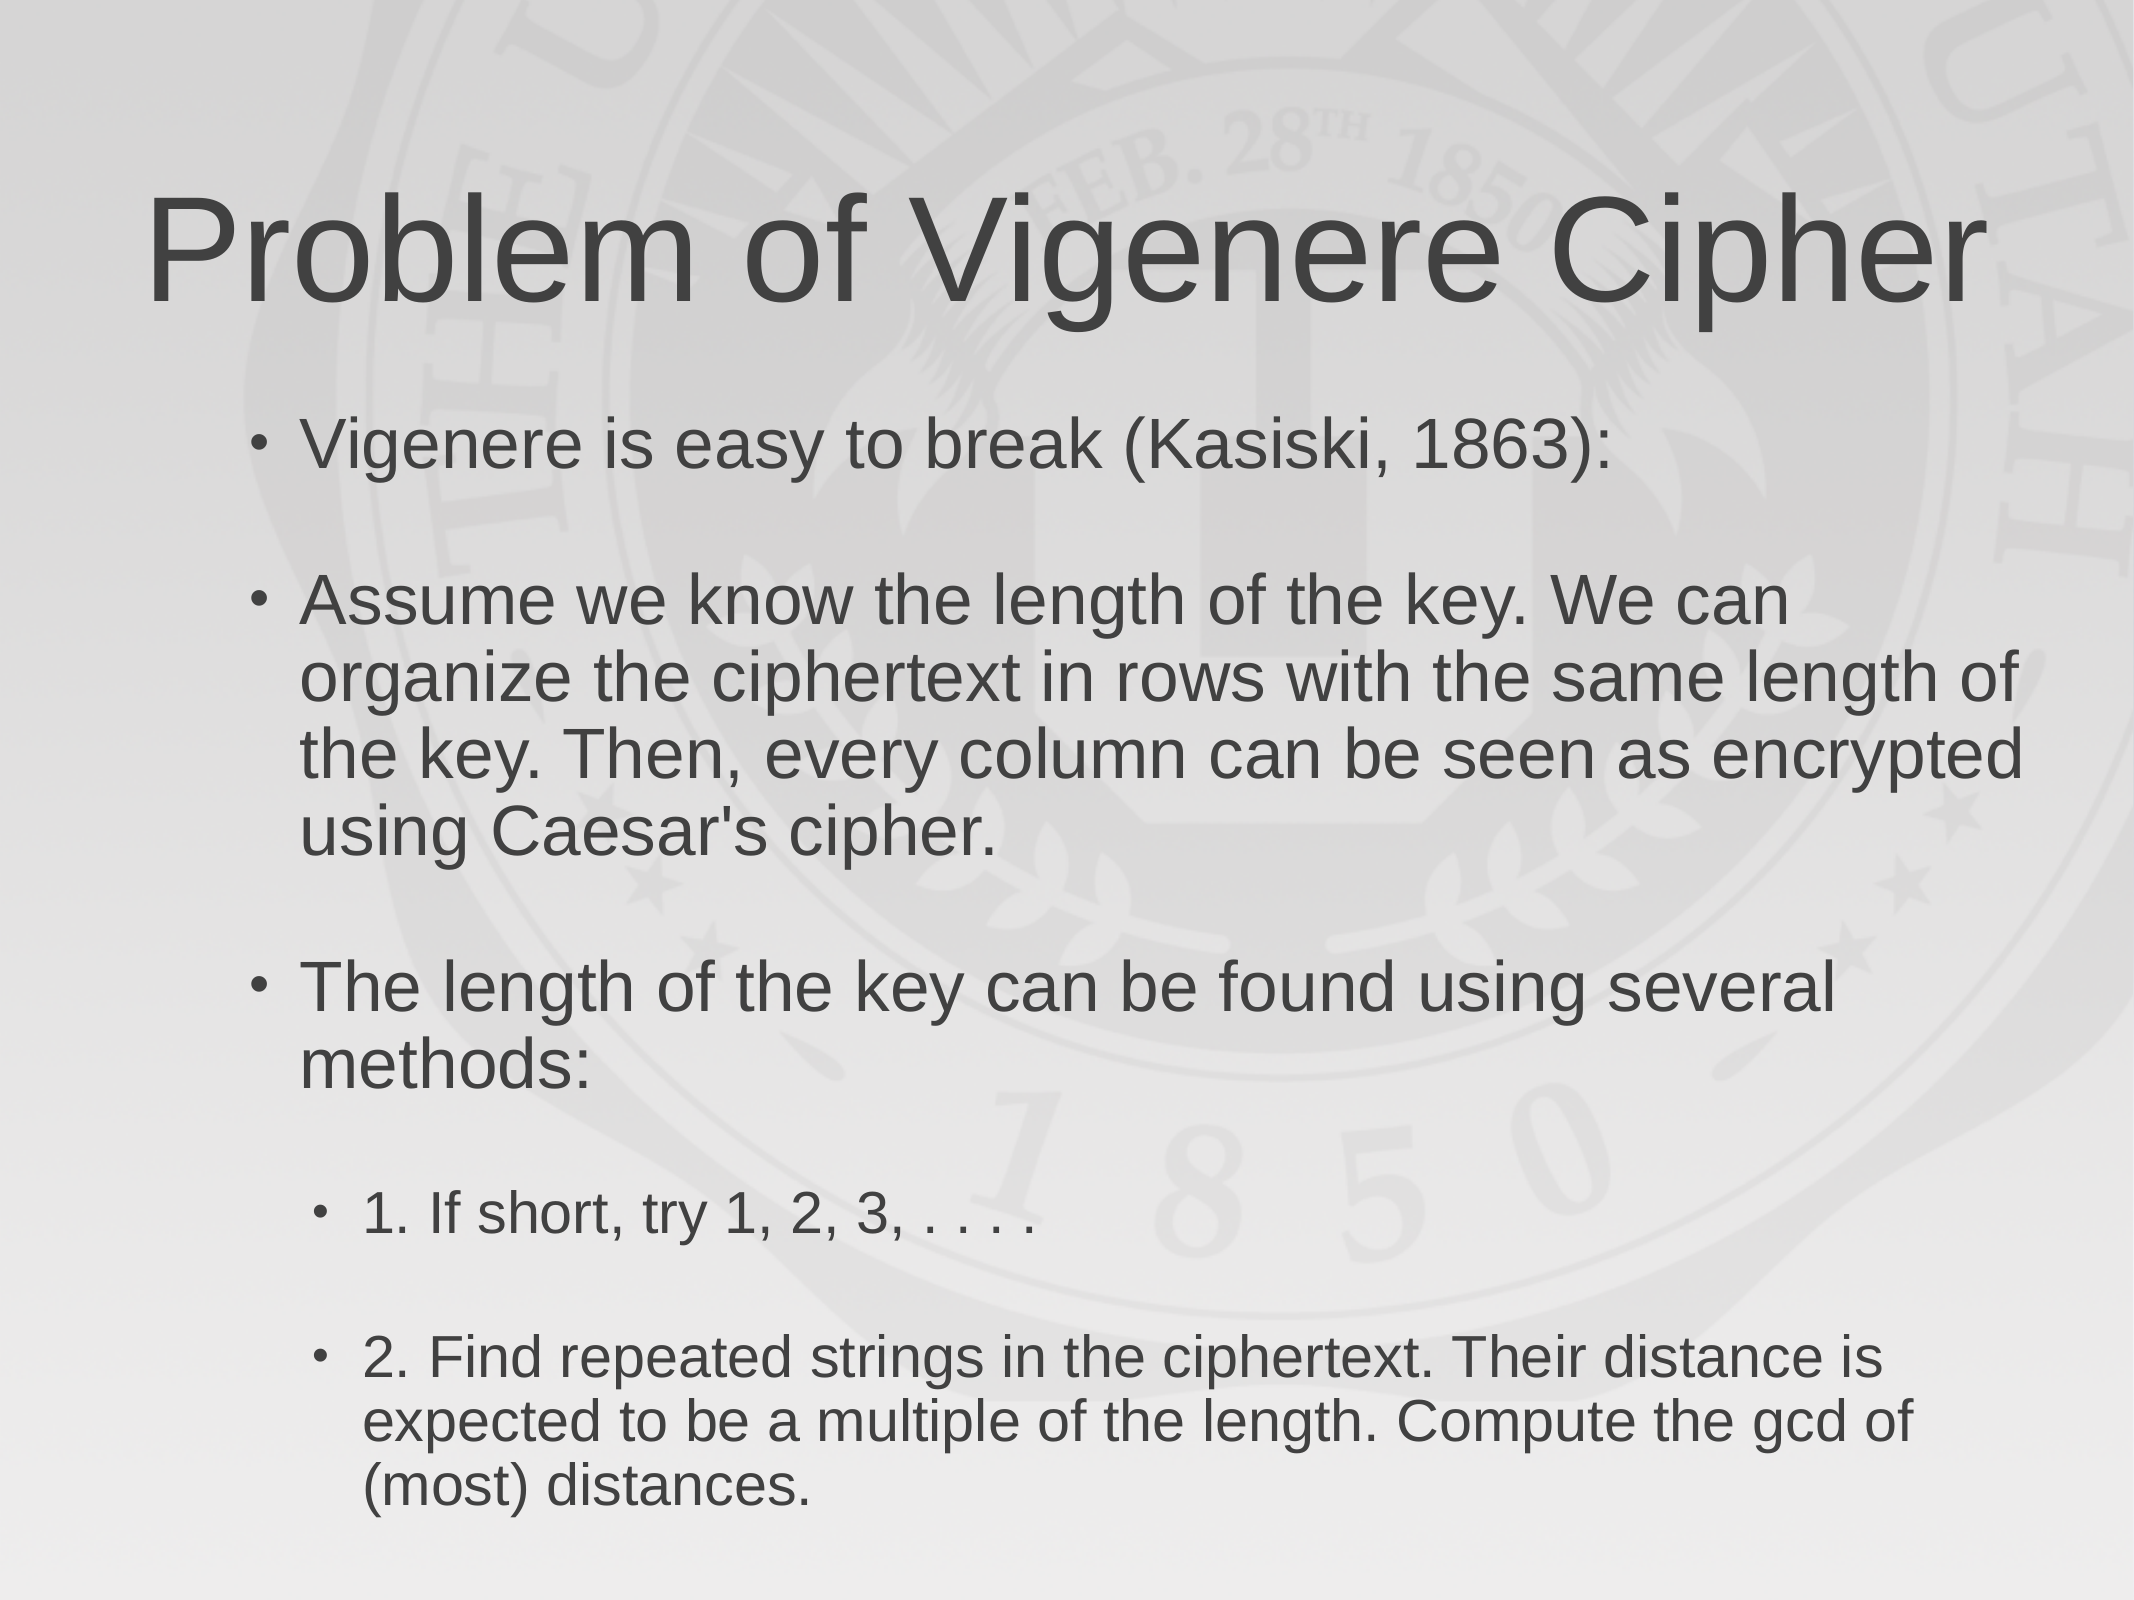

# Problem of Vigenere Cipher
Vigenere is easy to break (Kasiski, 1863):
Assume we know the length of the key. We can organize the ciphertext in rows with the same length of the key. Then, every column can be seen as encrypted using Caesar's cipher.
The length of the key can be found using several methods:
1. If short, try 1, 2, 3, . . . .
2. Find repeated strings in the ciphertext. Their distance is expected to be a multiple of the length. Compute the gcd of (most) distances.
3. Use the index of coincidence (https://en.wikipedia.org/wiki/Index_of_coincidence).